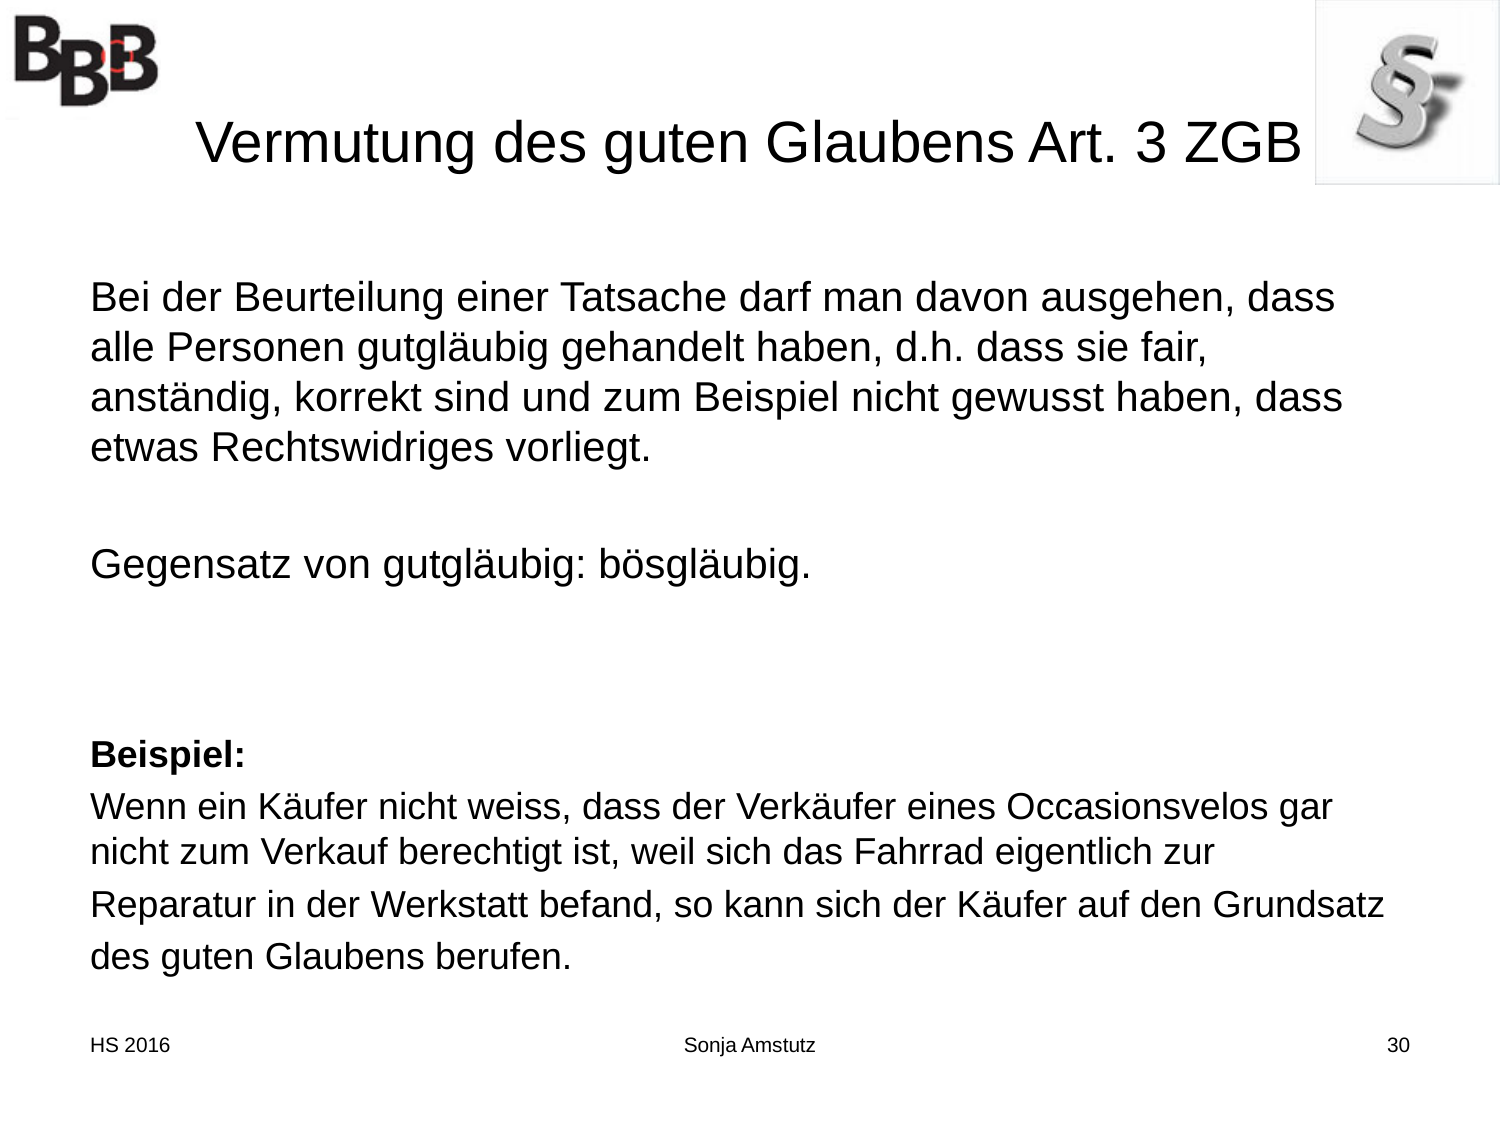

# Vermutung des guten Glaubens Art. 3 ZGB
Bei der Beurteilung einer Tatsache darf man davon ausgehen, dass alle Personen gutgläubig gehandelt haben, d.h. dass sie fair, anständig, korrekt sind und zum Beispiel nicht gewusst haben, dass etwas Rechtswidriges vorliegt.

Gegensatz von gutgläubig: bösgläubig.

Beispiel:
Wenn ein Käufer nicht weiss, dass der Verkäufer eines Occasionsvelos gar nicht zum Verkauf berechtigt ist, weil sich das Fahrrad eigentlich zur
Reparatur in der Werkstatt befand, so kann sich der Käufer auf den Grundsatz
des guten Glaubens berufen.
HS 2016
Sonja Amstutz
30